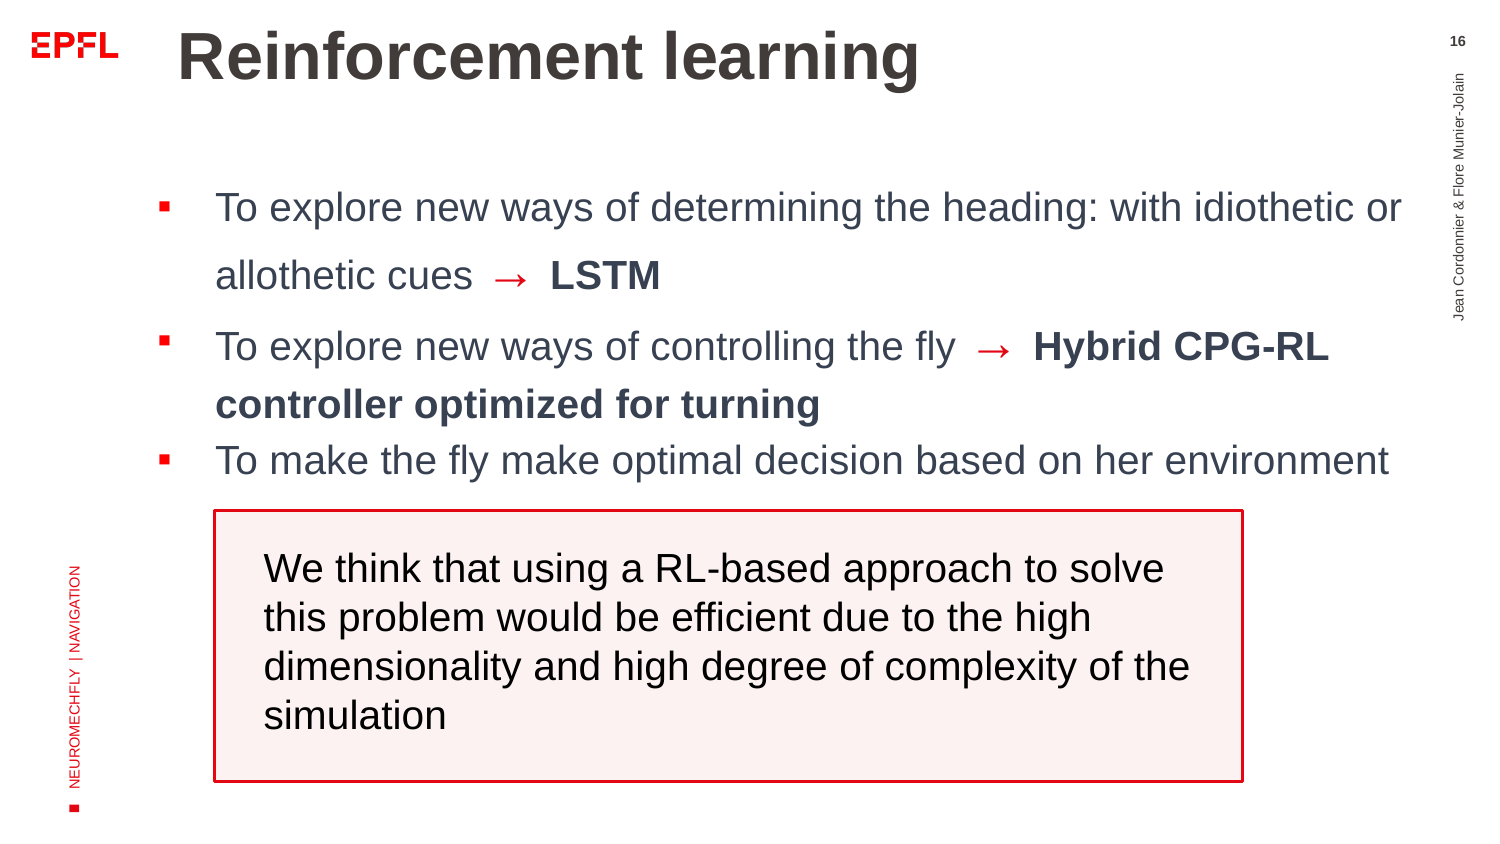

# Reinforcement learning
16
To explore new ways of determining the heading: with idiothetic or allothetic cues → LSTM
To explore new ways of controlling the fly → Hybrid CPG-RL controller optimized for turning
To make the fly make optimal decision based on her environment

Jean Cordonnier & Flore Munier-Jolain
NEUROMECHFLY  | NAVIGATION

We think that using a RL-based approach to solve this problem would be efficient due to the high dimensionality and high degree of complexity of the simulation